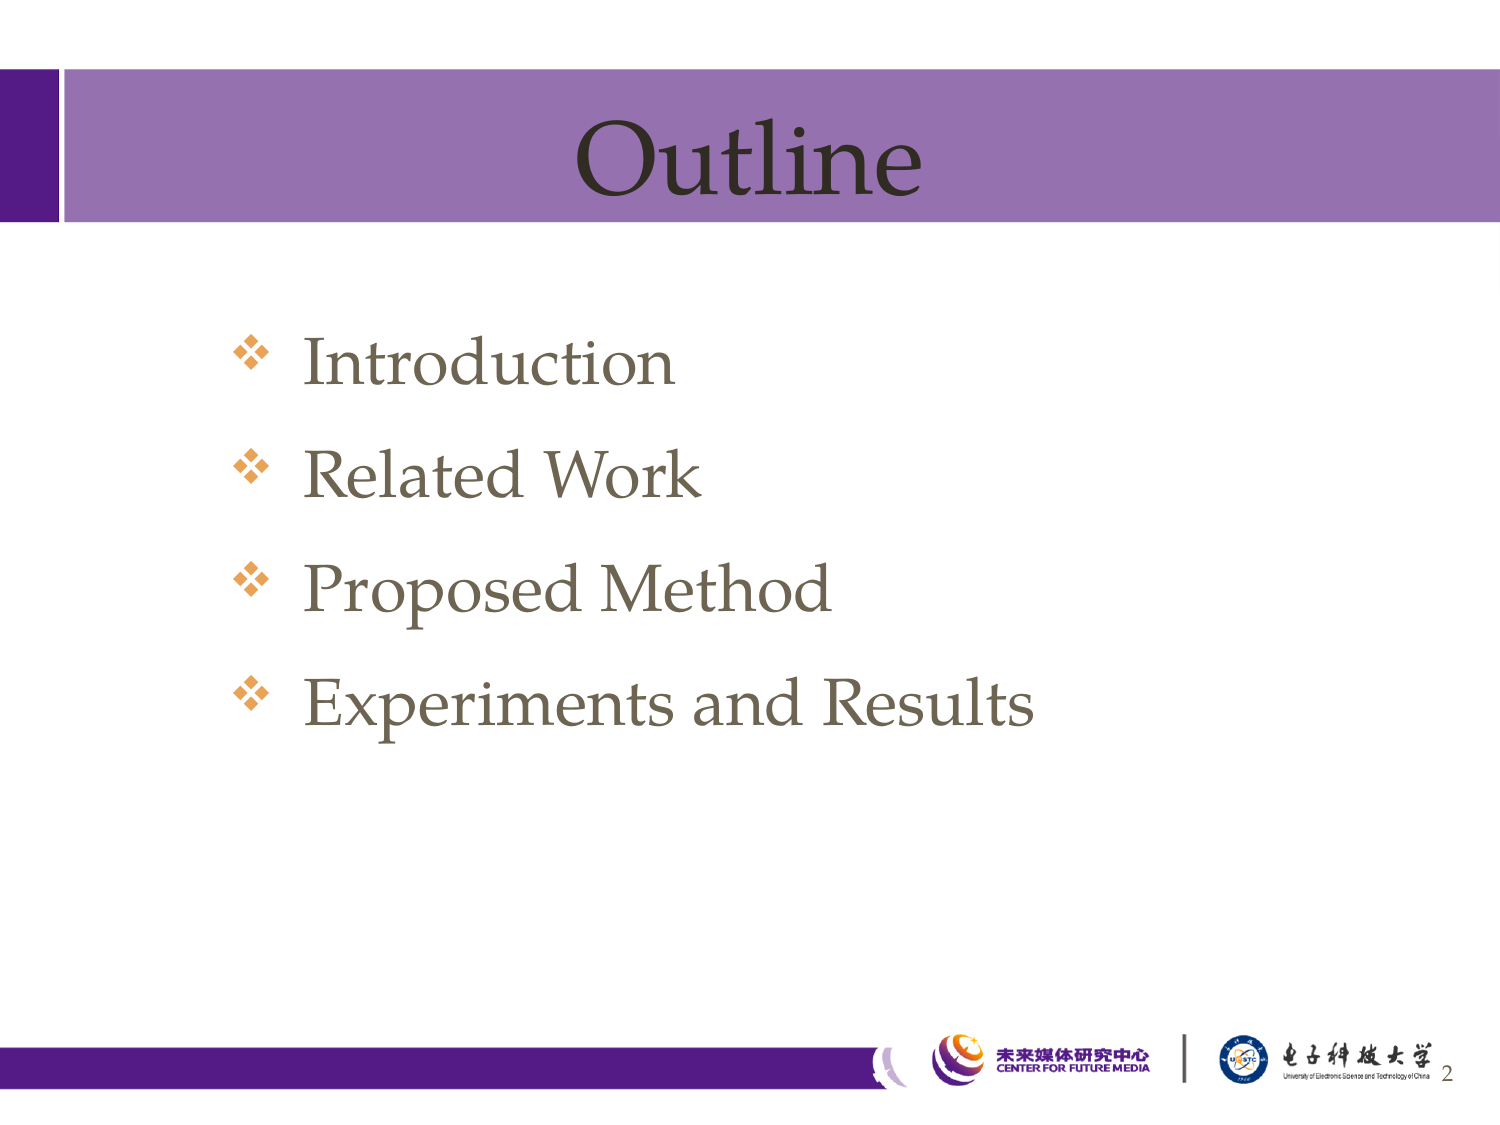

# Outline
Introduction
Related Work
Proposed Method
Experiments and Results
2